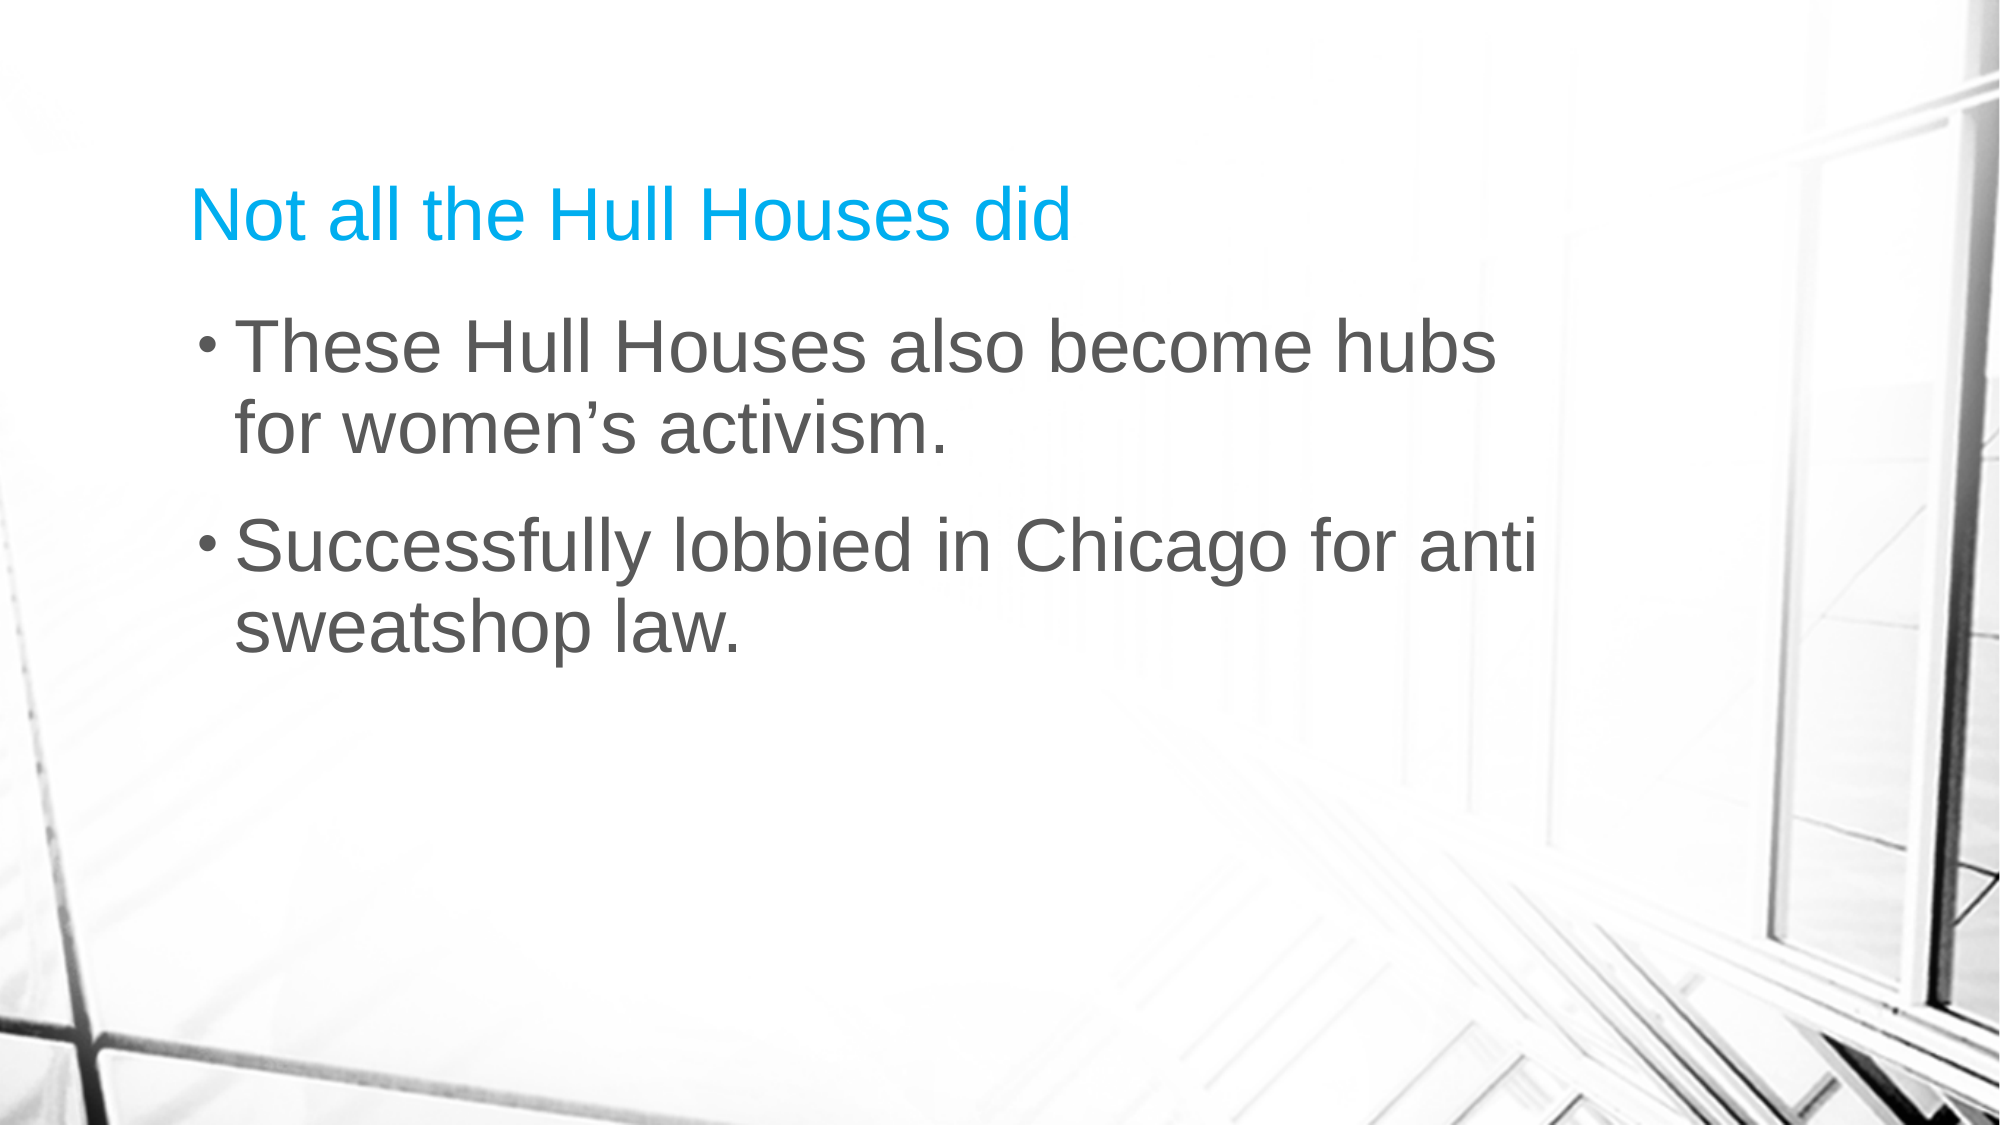

# Not all the Hull Houses did
These Hull Houses also become hubs for women’s activism.
Successfully lobbied in Chicago for anti sweatshop law.